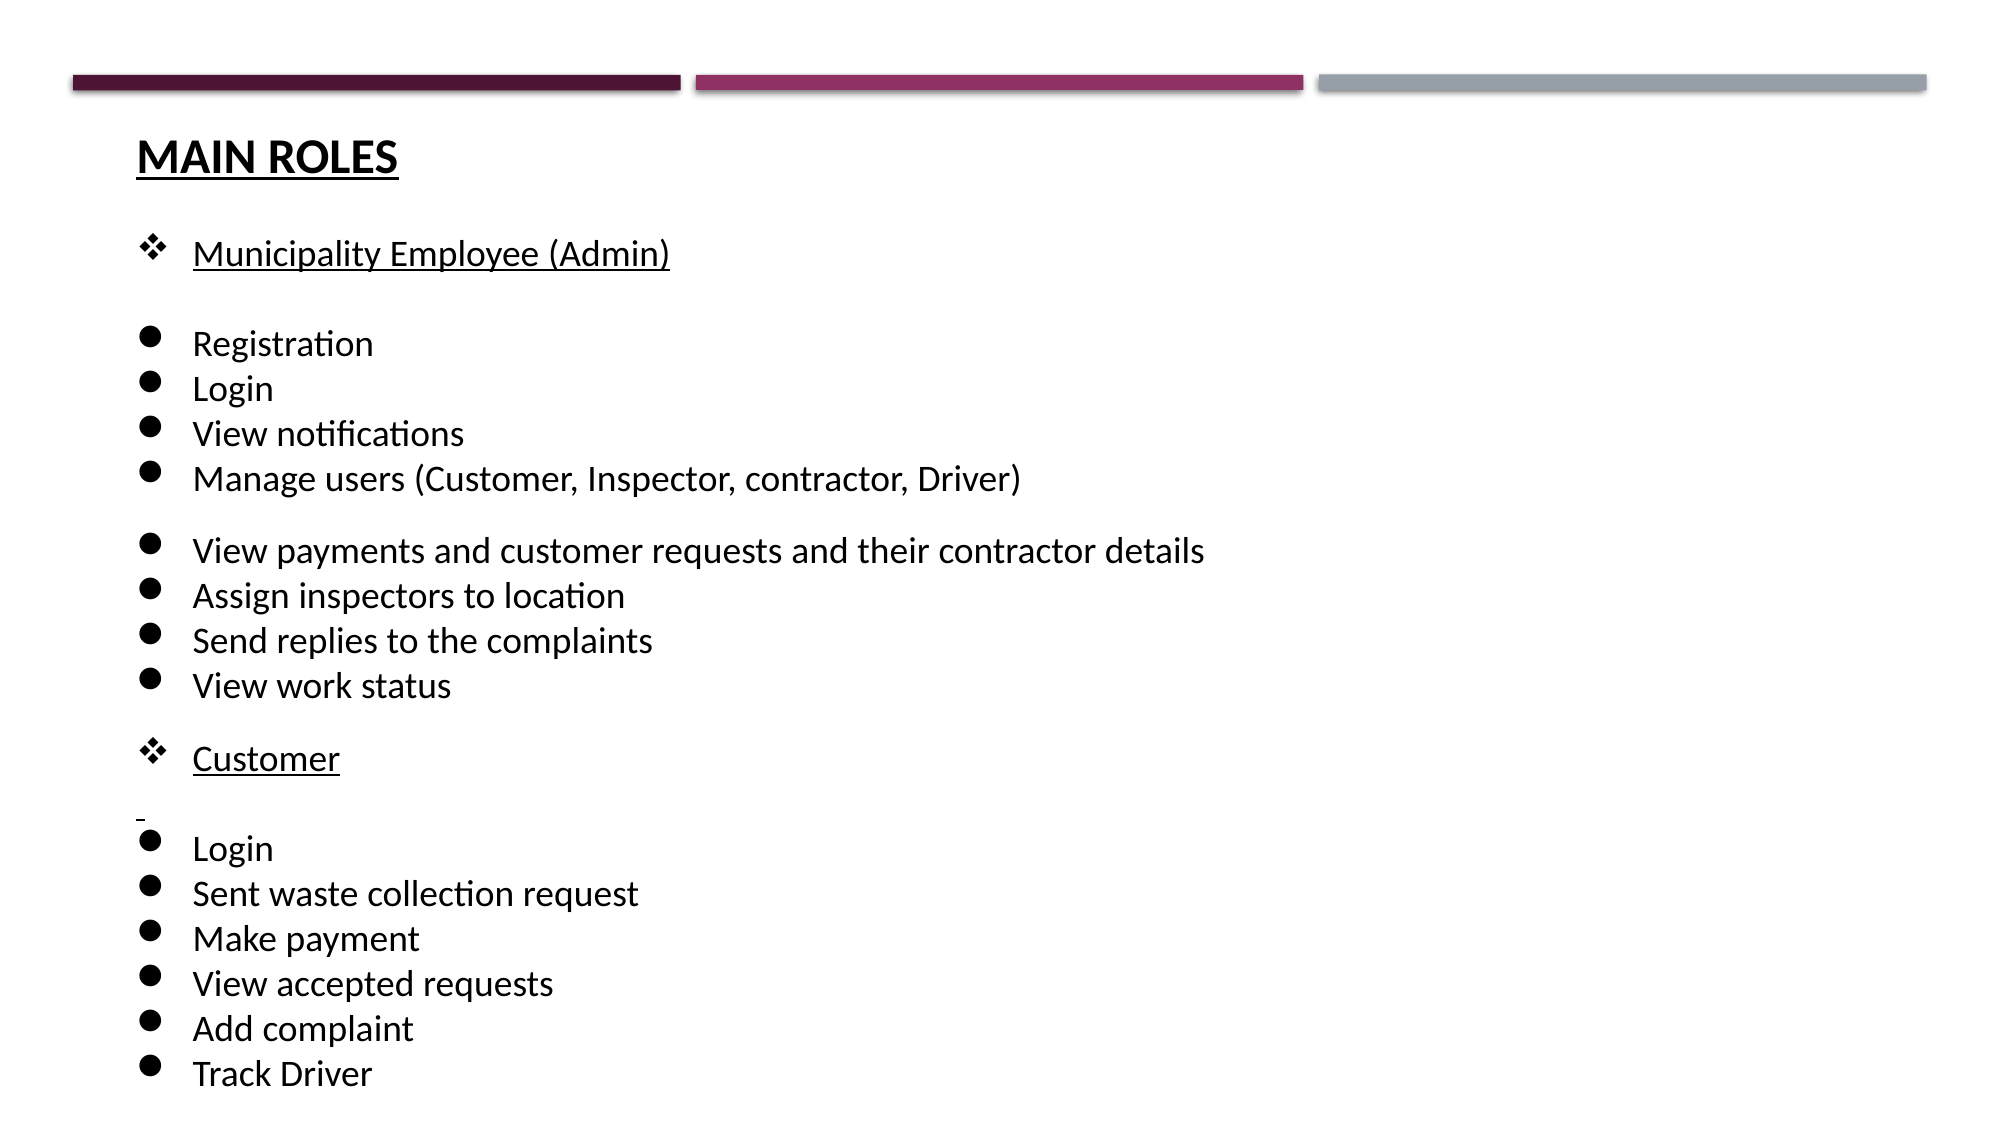

MAIN ROLES

Municipality Employee (Admin)

Registration
Login
View notifications
Manage users (Customer, Inspector, contractor, Driver)

View payments and customer requests and their contractor details
Assign inspectors to location
Send replies to the complaints
View work status

Customer

Login
Sent waste collection request
Make payment
View accepted requests
Add complaint
Track Driver